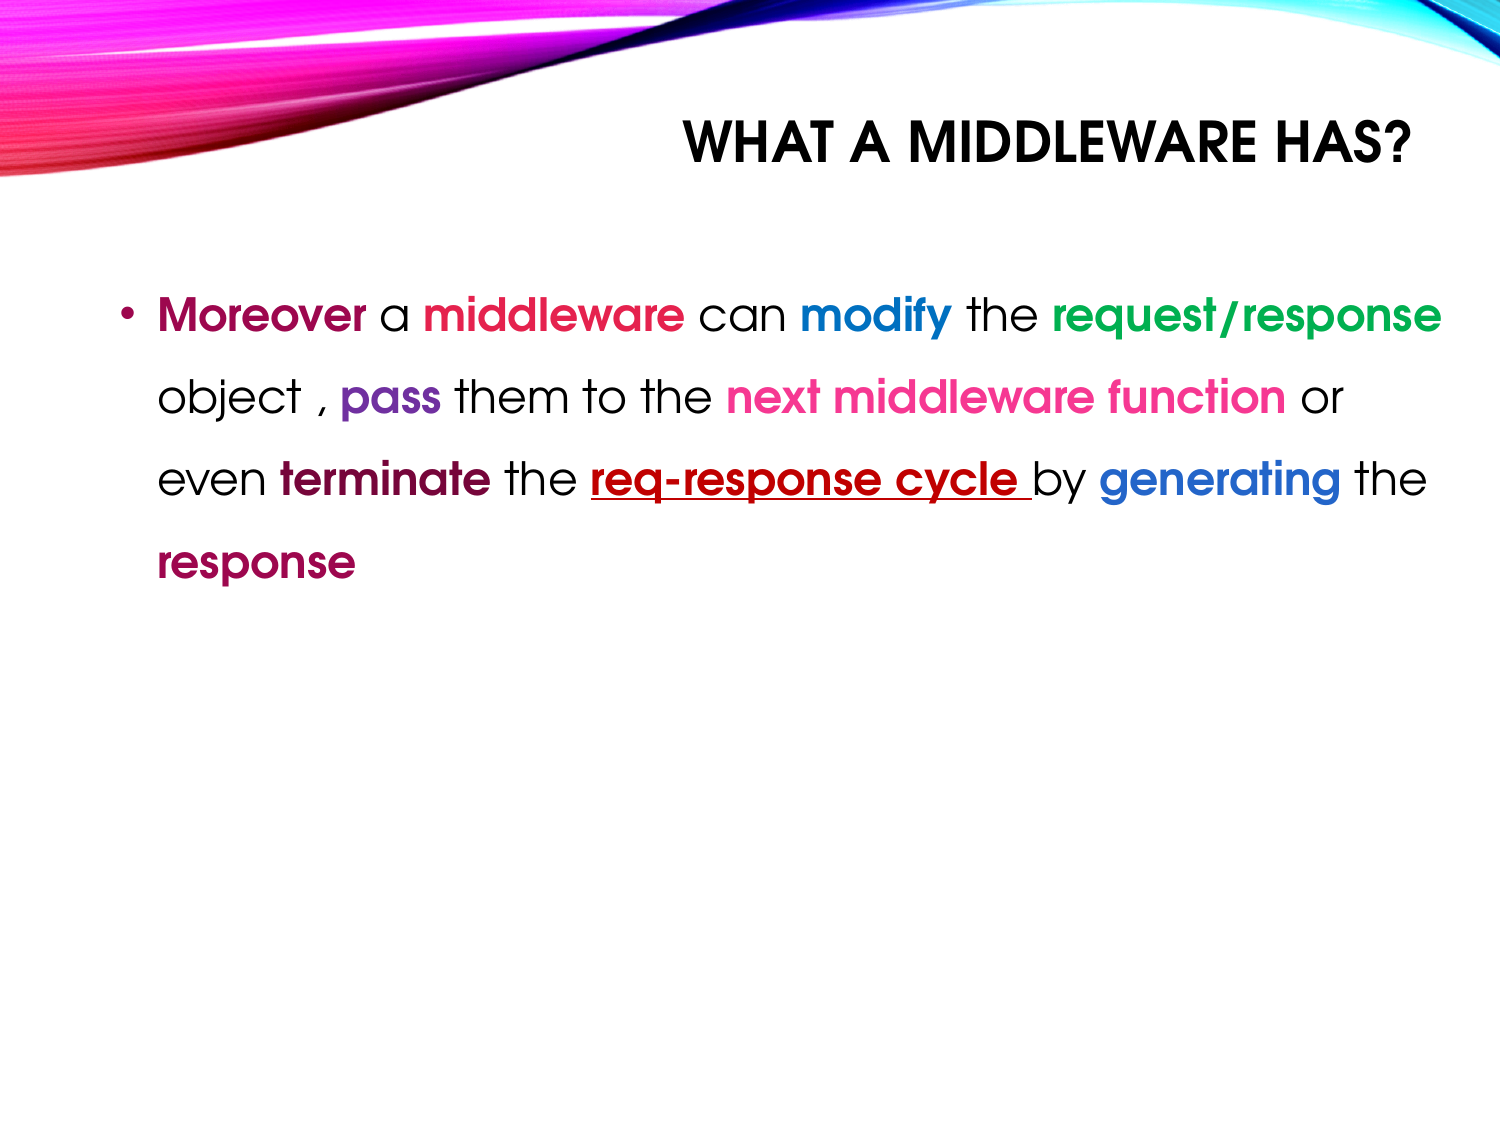

# What a middleware has?
Moreover a middleware can modify the request/response object , pass them to the next middleware function or even terminate the req-response cycle by generating the response